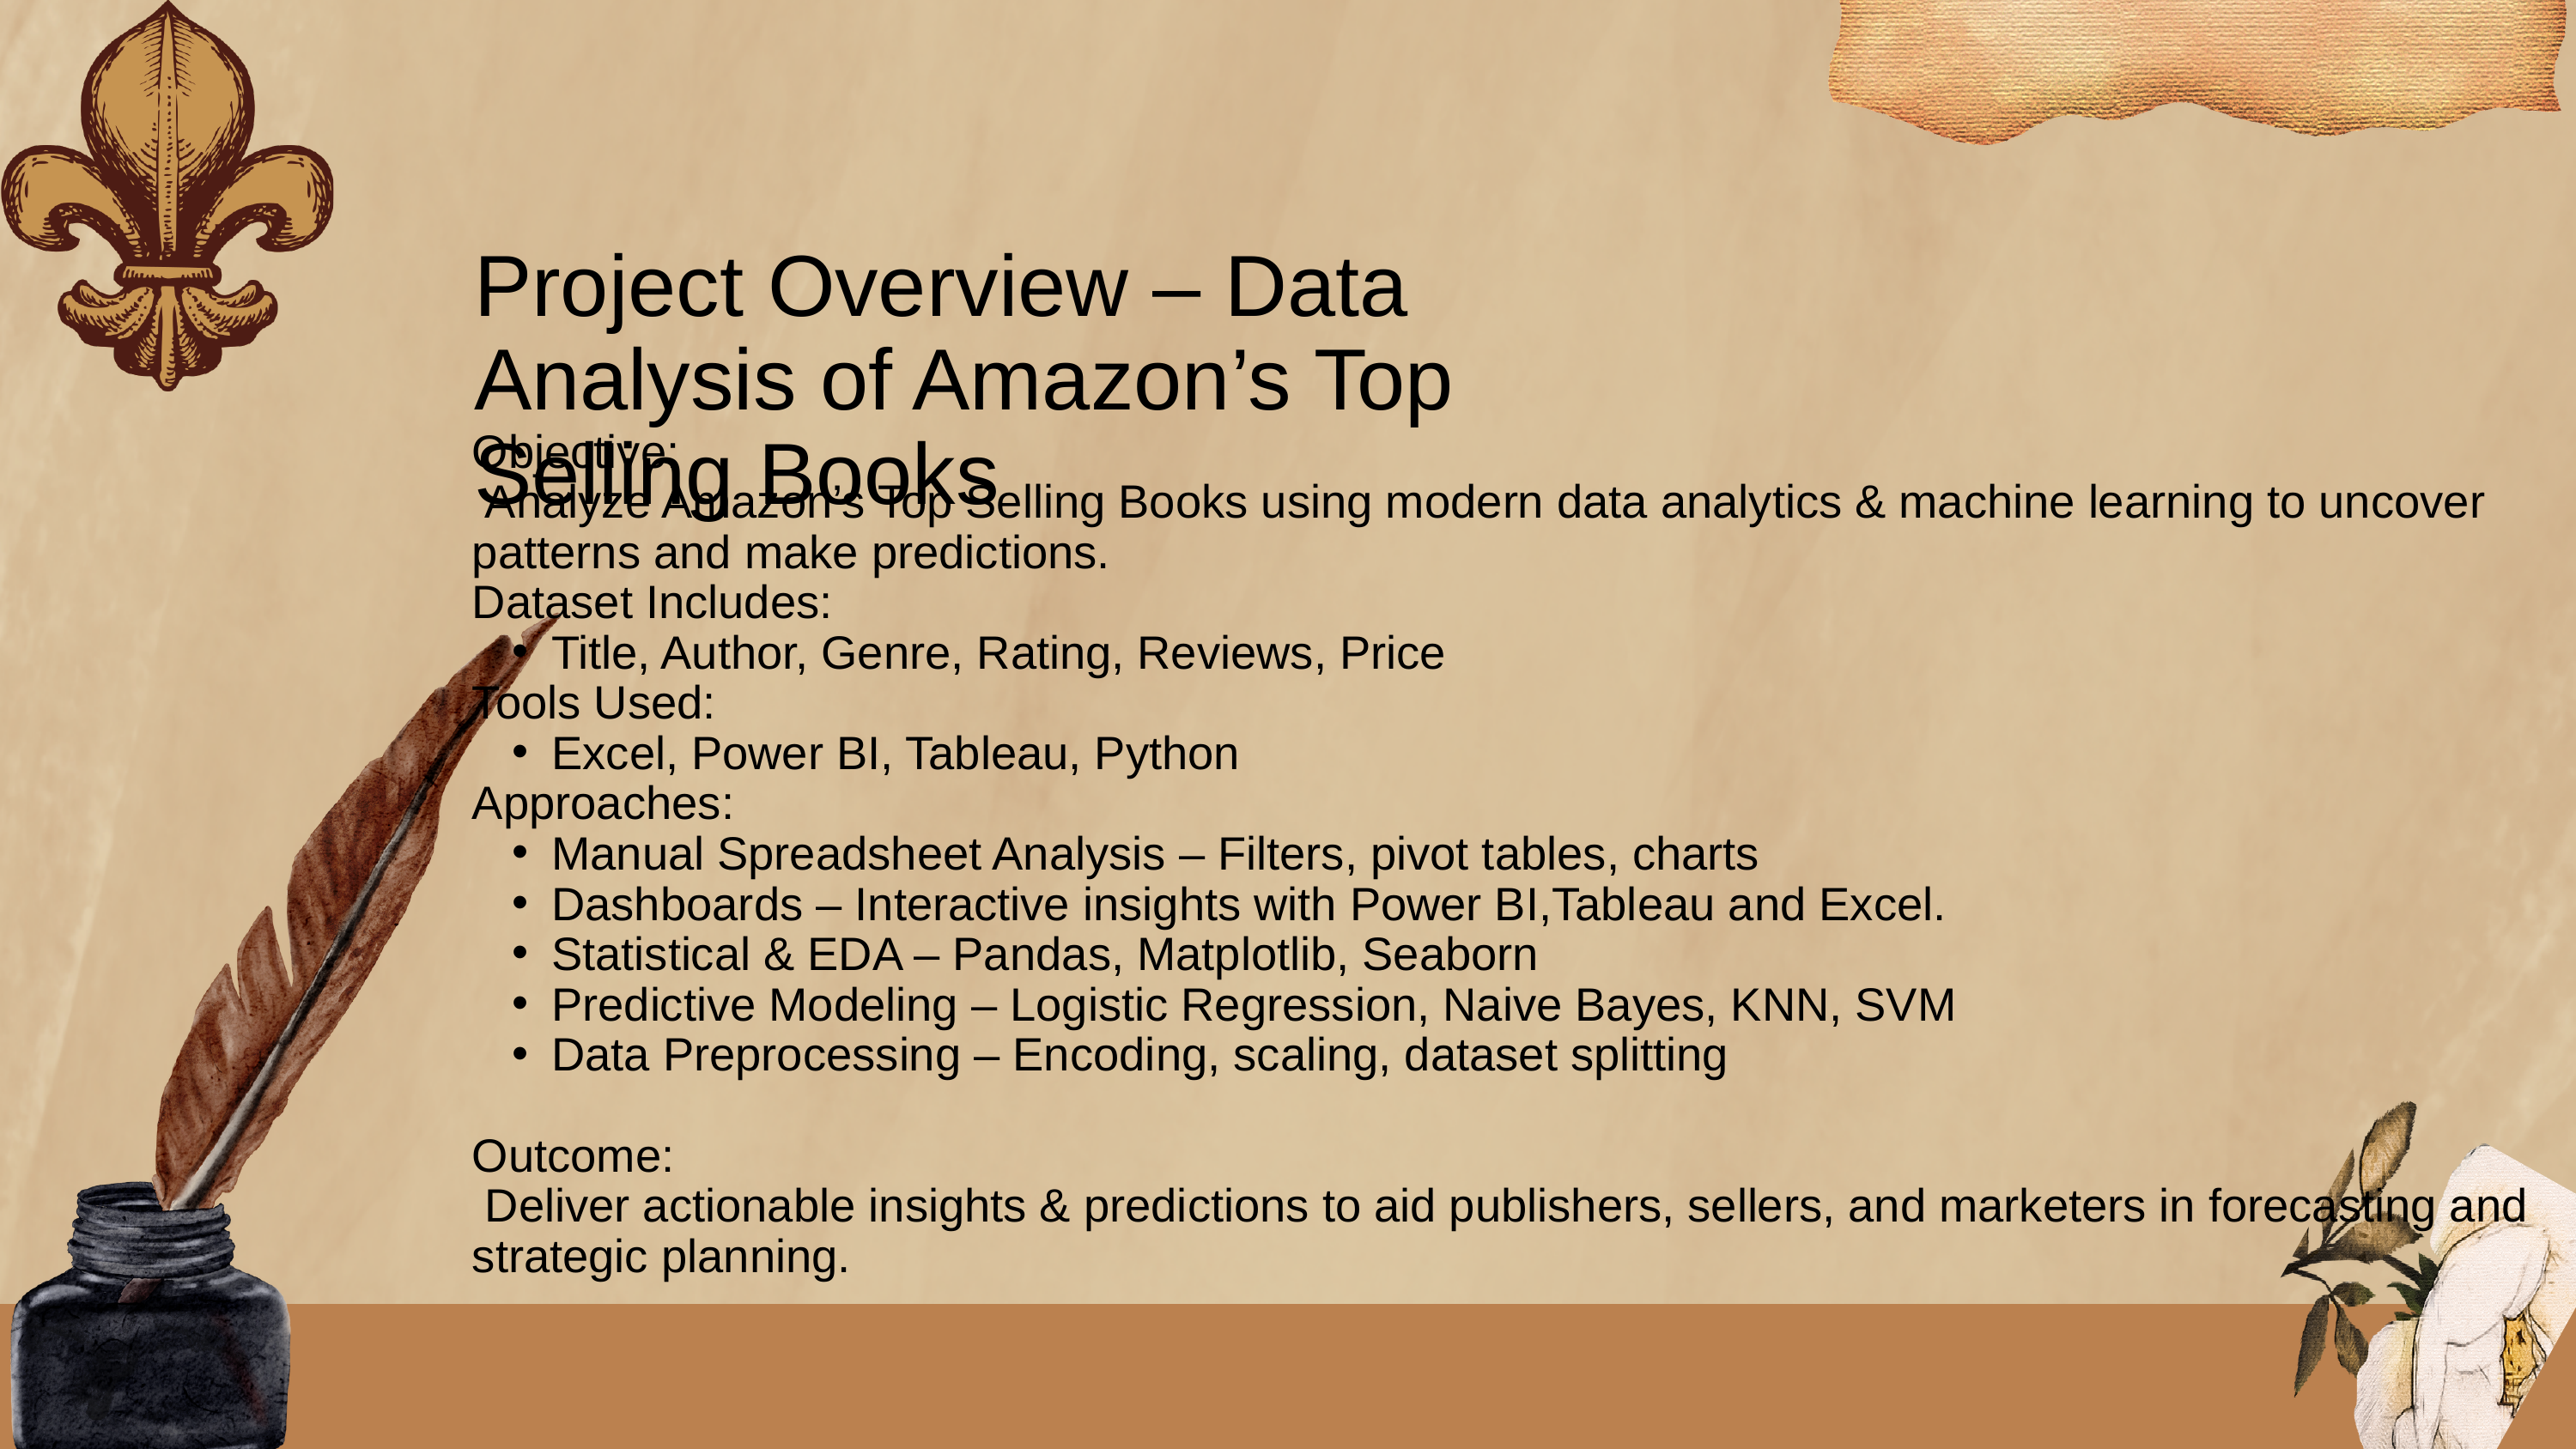

Project Overview – Data Analysis of Amazon’s Top Selling Books
Objective:
 Analyze Amazon’s Top Selling Books using modern data analytics & machine learning to uncover patterns and make predictions.
Dataset Includes:
Title, Author, Genre, Rating, Reviews, Price
Tools Used:
Excel, Power BI, Tableau, Python
Approaches:
Manual Spreadsheet Analysis – Filters, pivot tables, charts
Dashboards – Interactive insights with Power BI,Tableau and Excel.
Statistical & EDA – Pandas, Matplotlib, Seaborn
Predictive Modeling – Logistic Regression, Naive Bayes, KNN, SVM
Data Preprocessing – Encoding, scaling, dataset splitting

Outcome:
 Deliver actionable insights & predictions to aid publishers, sellers, and marketers in forecasting and strategic planning.